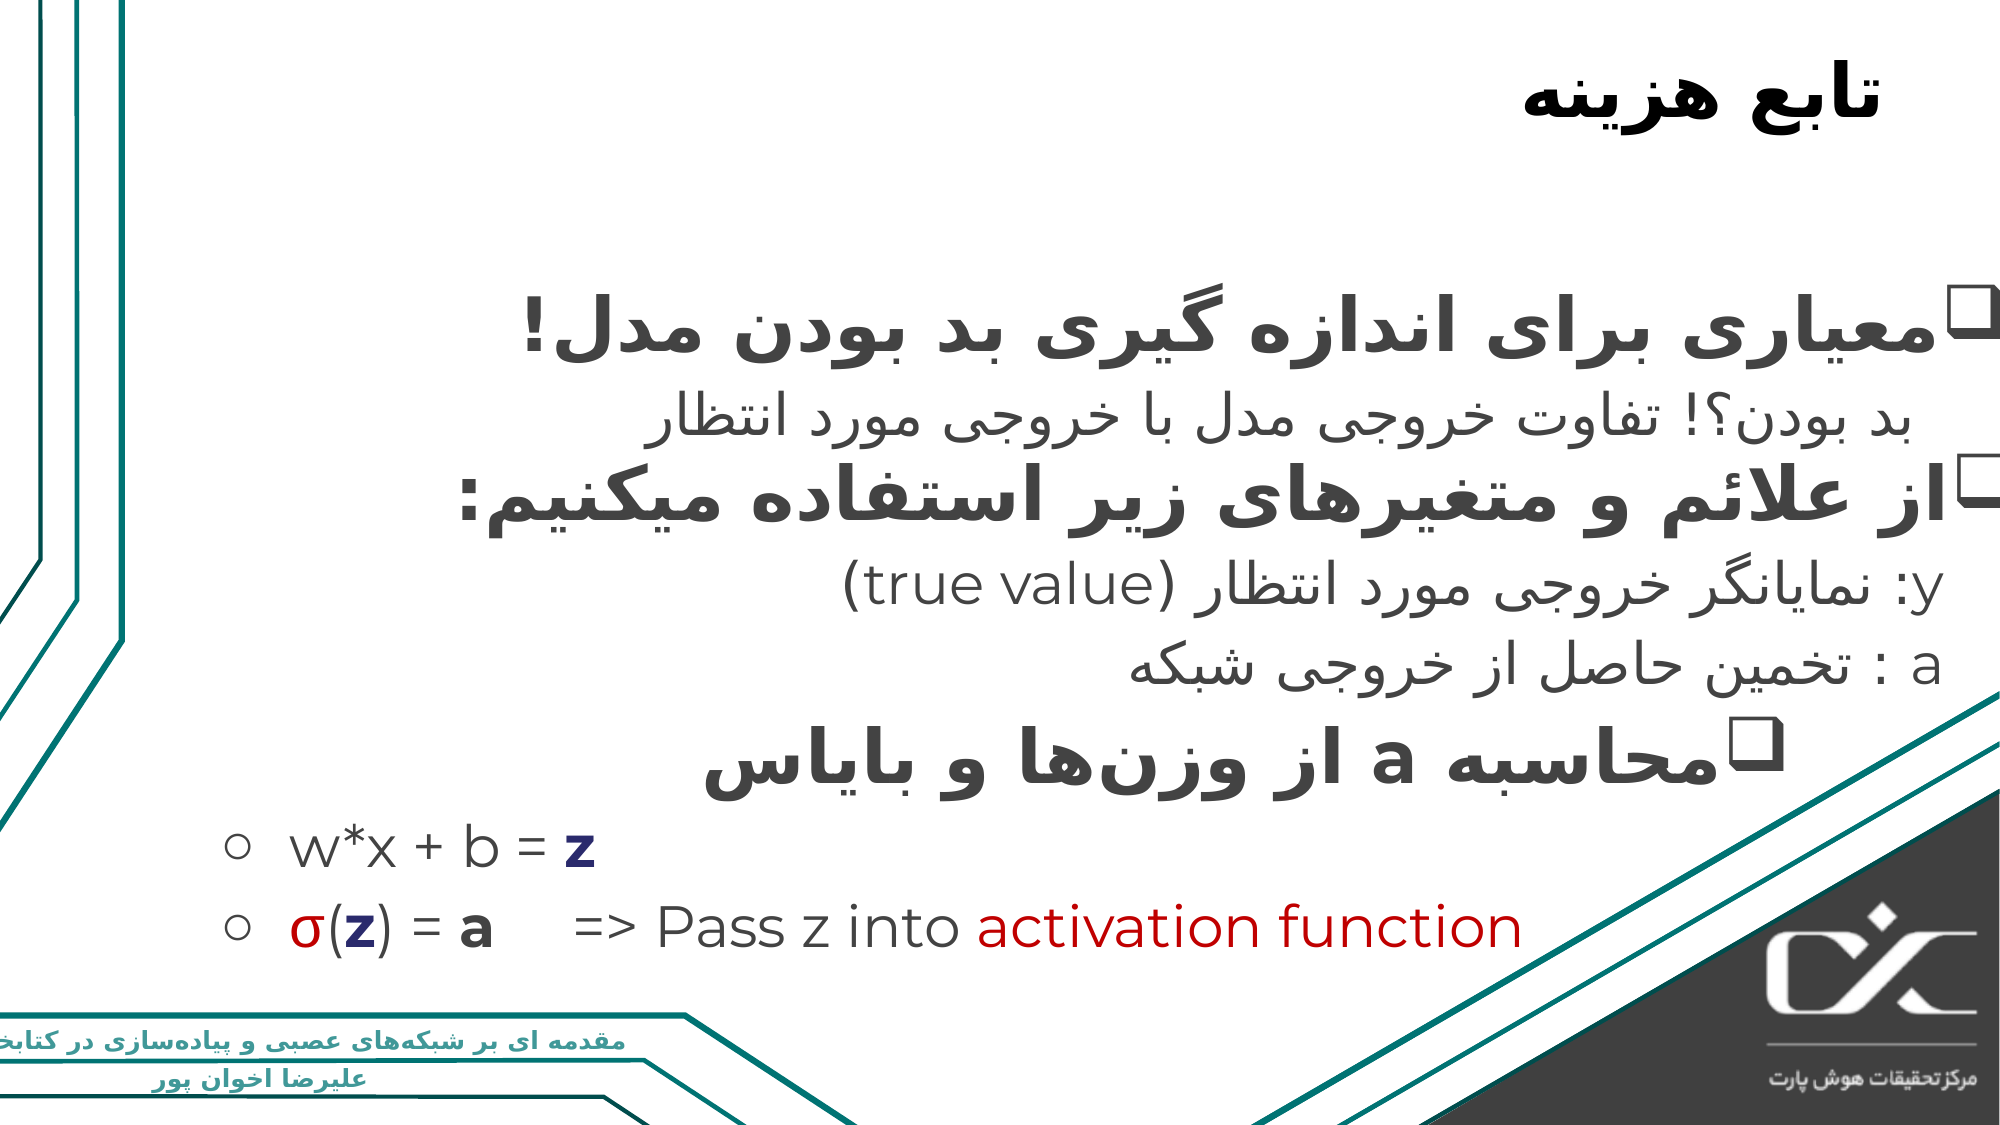

# تابع هزینه
معیاری برای اندازه گیری بد بودن مدل!
 بد بودن؟! تفاوت خروجی مدل با خروجی مورد انتظار
از علائم و متغیرهای زیر استفاده میکنیم:
y: نمایانگر خروجی مورد انتظار (true value)
a : تخمین حاصل از خروجی شبکه
محاسبه a از وزن‌ها و بایاس
w*x + b = z
σ(z) = a     => Pass z into activation function